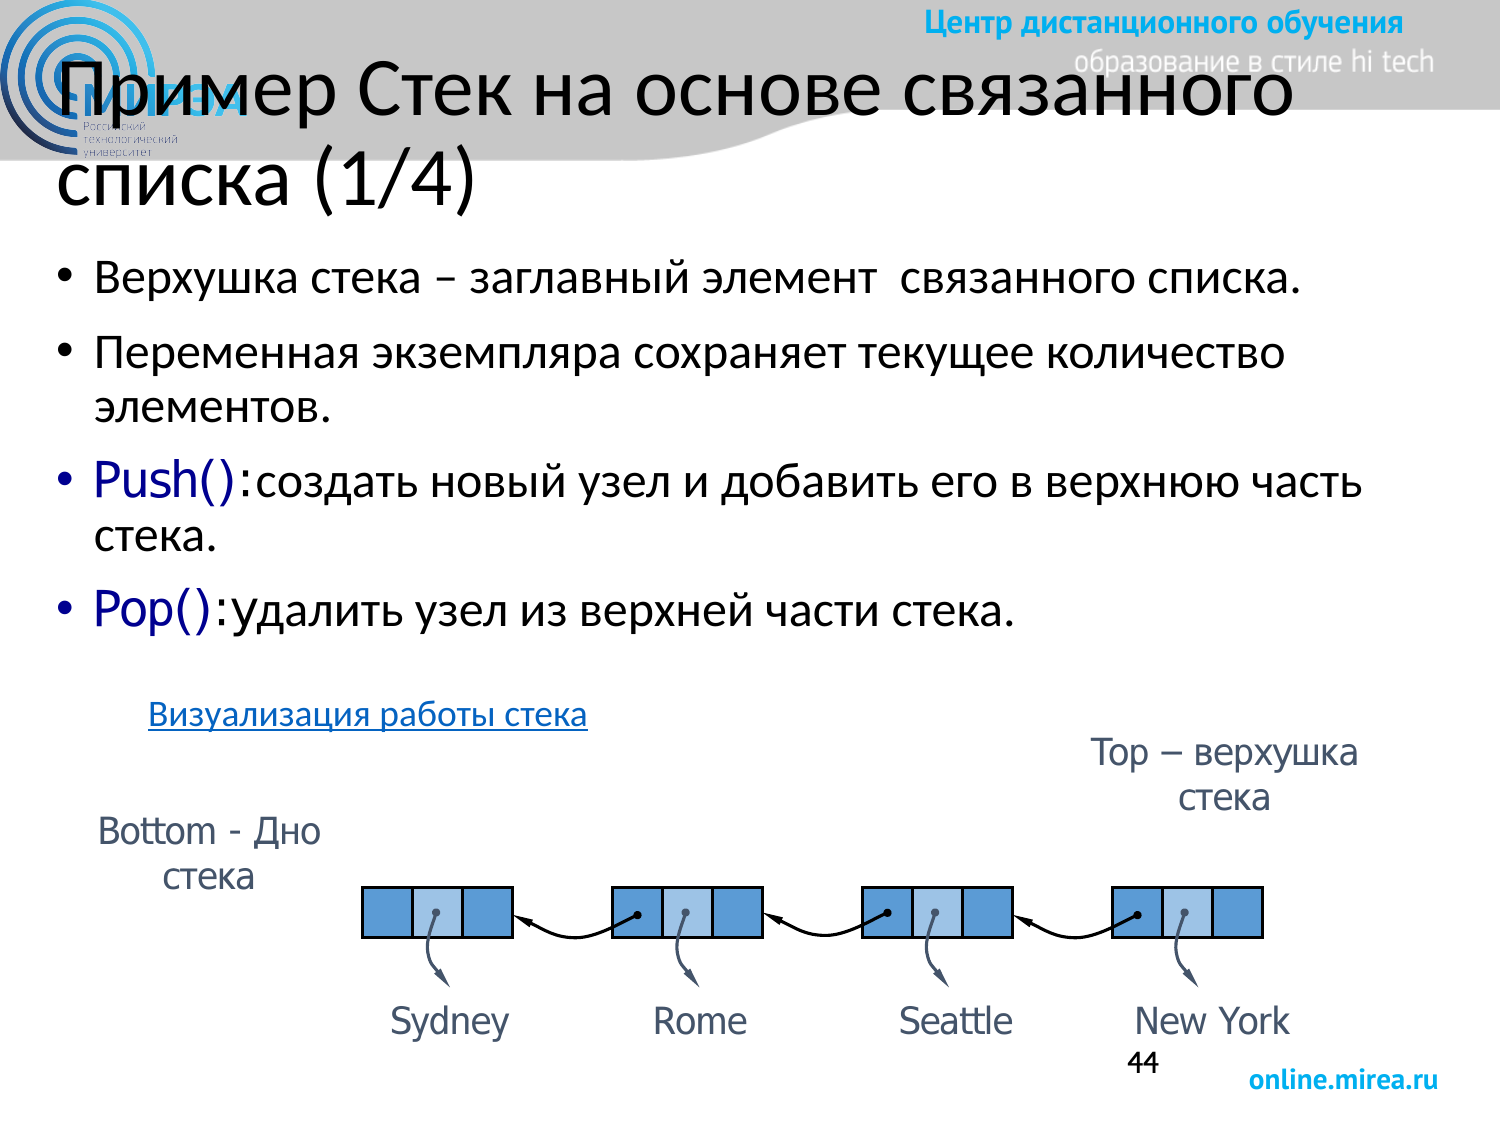

# Пример Стек на основе связанного списка (1/4)
Верхушка стека – заглавный элемент  связанного списка.
Переменная экземпляра сохраняет текущее количество элементов.
Push():создать новый узел и добавить его в верхнюю часть стека.
Pop():удалить узел из верхней части стека.
Визуализация работы стека
Top – верхушка стека
Bottom - Дно стека

Sydney
Rome
Seattle
New York
44